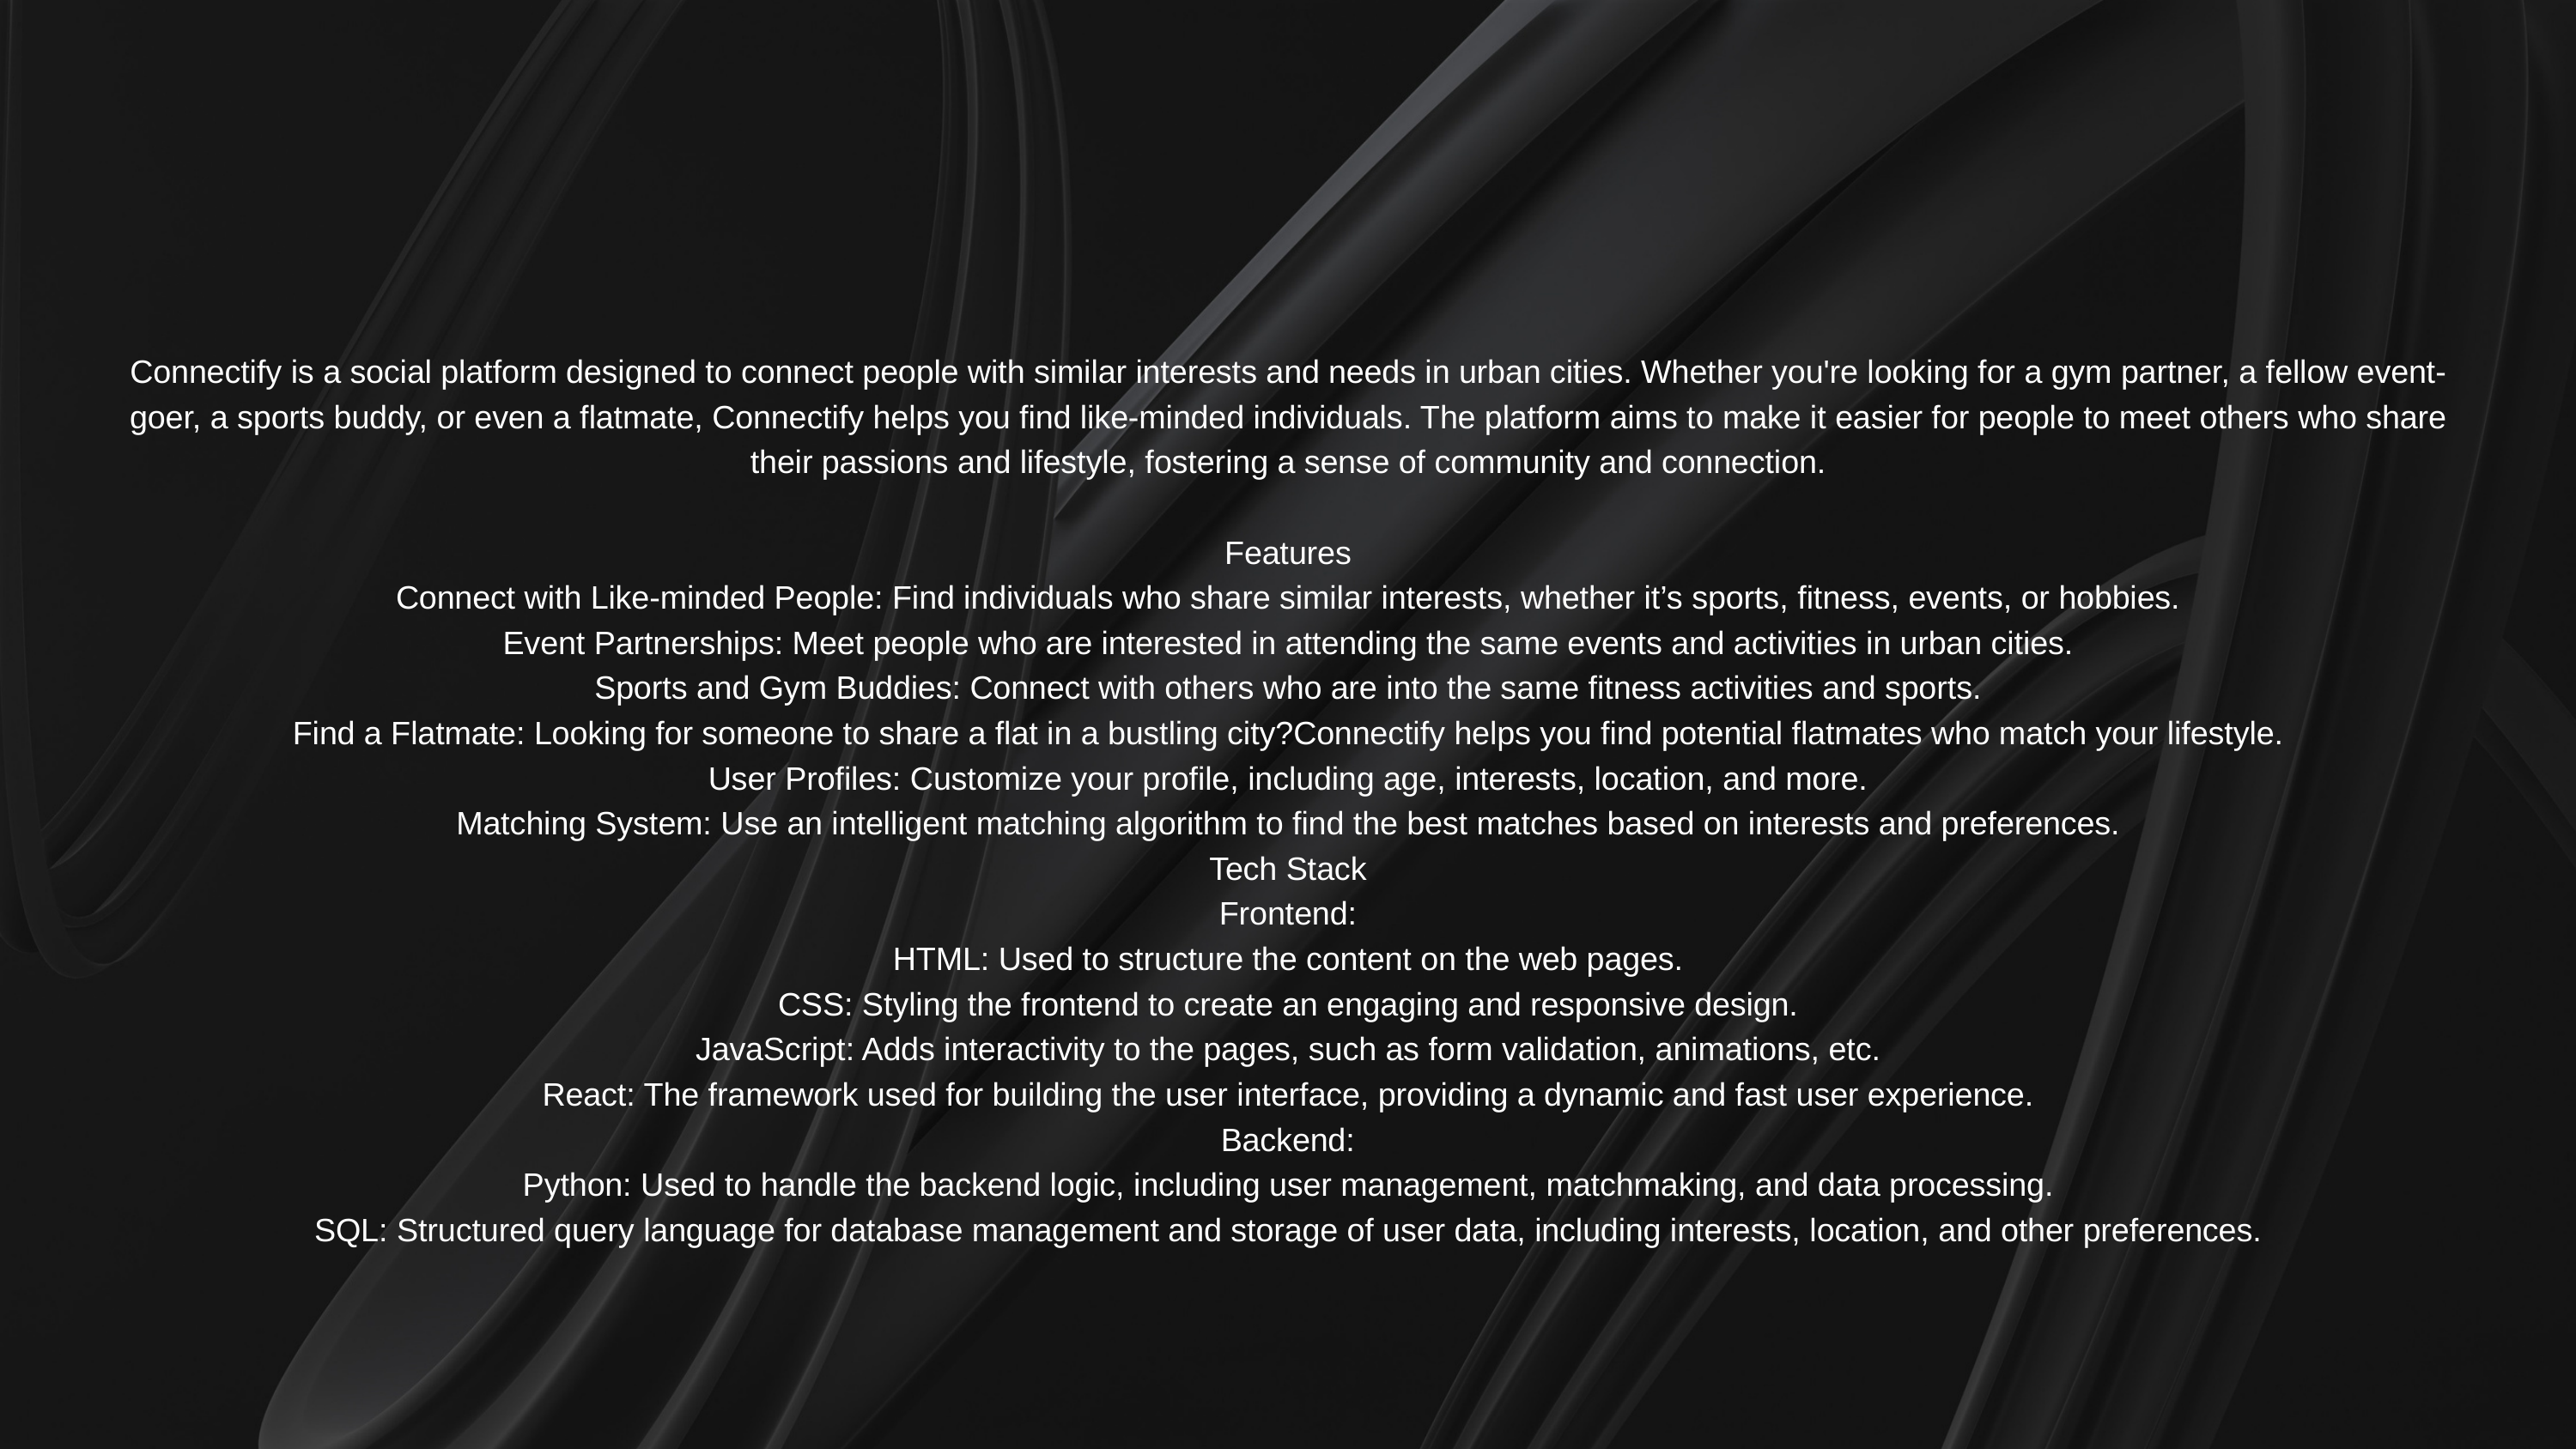

Connectify is a social platform designed to connect people with similar interests and needs in urban cities. Whether you're looking for a gym partner, a fellow event-goer, a sports buddy, or even a flatmate, Connectify helps you find like-minded individuals. The platform aims to make it easier for people to meet others who share their passions and lifestyle, fostering a sense of community and connection.

Features
Connect with Like-minded People: Find individuals who share similar interests, whether it’s sports, fitness, events, or hobbies.
Event Partnerships: Meet people who are interested in attending the same events and activities in urban cities.
Sports and Gym Buddies: Connect with others who are into the same fitness activities and sports.
Find a Flatmate: Looking for someone to share a flat in a bustling city?Connectify helps you find potential flatmates who match your lifestyle.
User Profiles: Customize your profile, including age, interests, location, and more.
Matching System: Use an intelligent matching algorithm to find the best matches based on interests and preferences.
Tech Stack
Frontend:
HTML: Used to structure the content on the web pages.
CSS: Styling the frontend to create an engaging and responsive design.
JavaScript: Adds interactivity to the pages, such as form validation, animations, etc.
React: The framework used for building the user interface, providing a dynamic and fast user experience.
Backend:
Python: Used to handle the backend logic, including user management, matchmaking, and data processing.
SQL: Structured query language for database management and storage of user data, including interests, location, and other preferences.